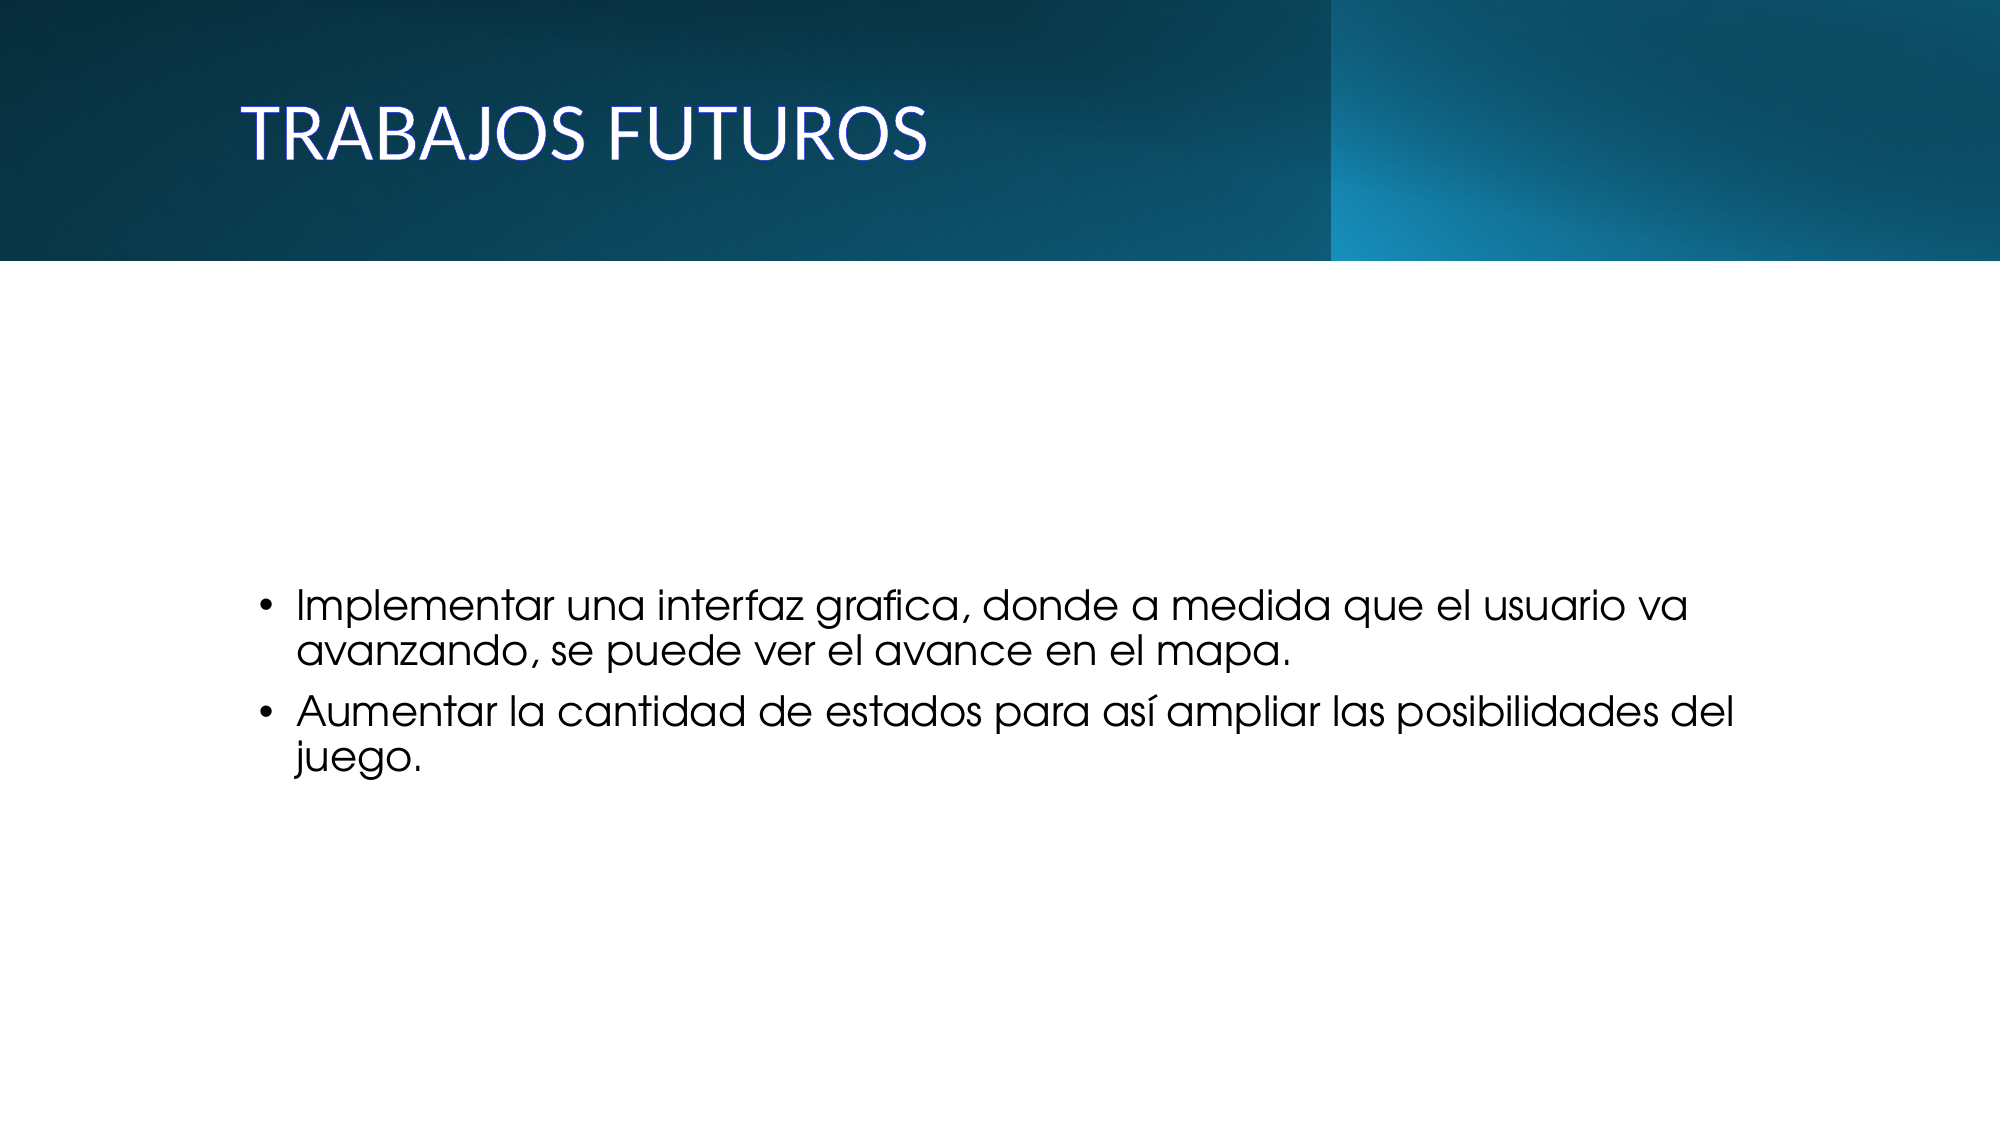

TRABAJOS FUTUROS
Implementar una interfaz grafica, donde a medida que el usuario va avanzando, se puede ver el avance en el mapa.
Aumentar la cantidad de estados para así ampliar las posibilidades del juego.